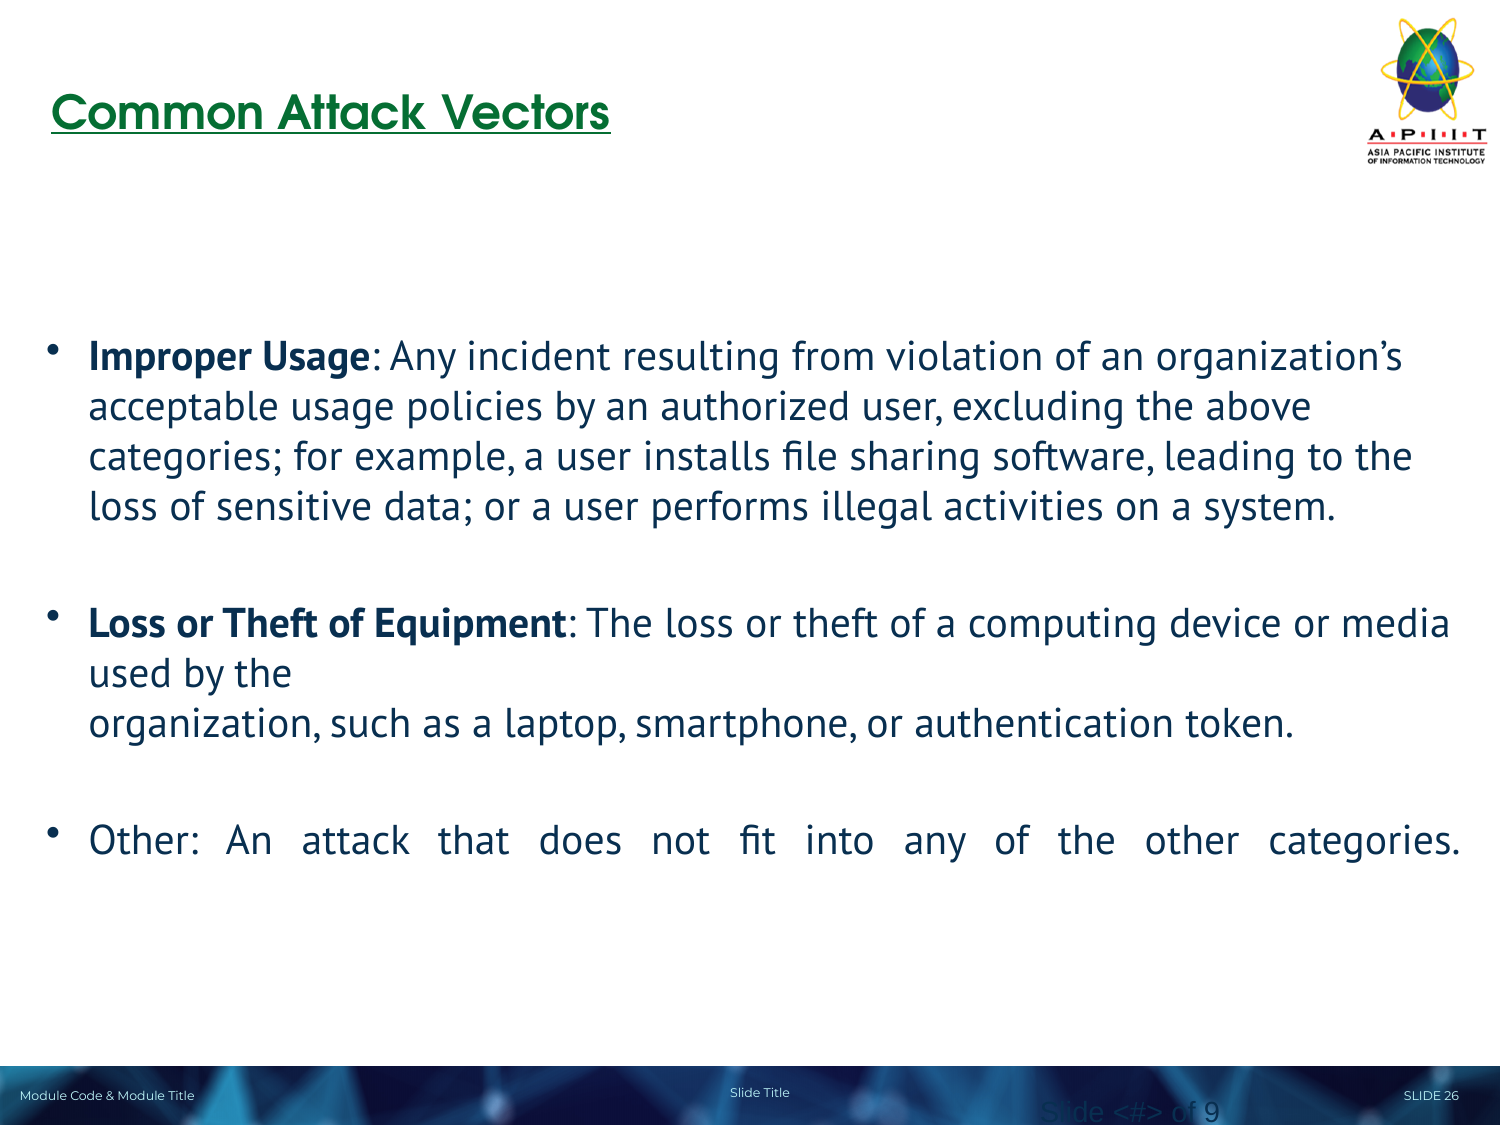

# Common Attack Vectors

Improper Usage: Any incident resulting from violation of an organization’s acceptable usage policies by an authorized user, excluding the above categories; for example, a user installs file sharing software, leading to the loss of sensitive data; or a user performs illegal activities on a system.

Loss or Theft of Equipment: The loss or theft of a computing device or media used by the
organization, such as a laptop, smartphone, or authentication token.

Other: An attack that does not fit into any of the other categories.

Slide <#> of 9